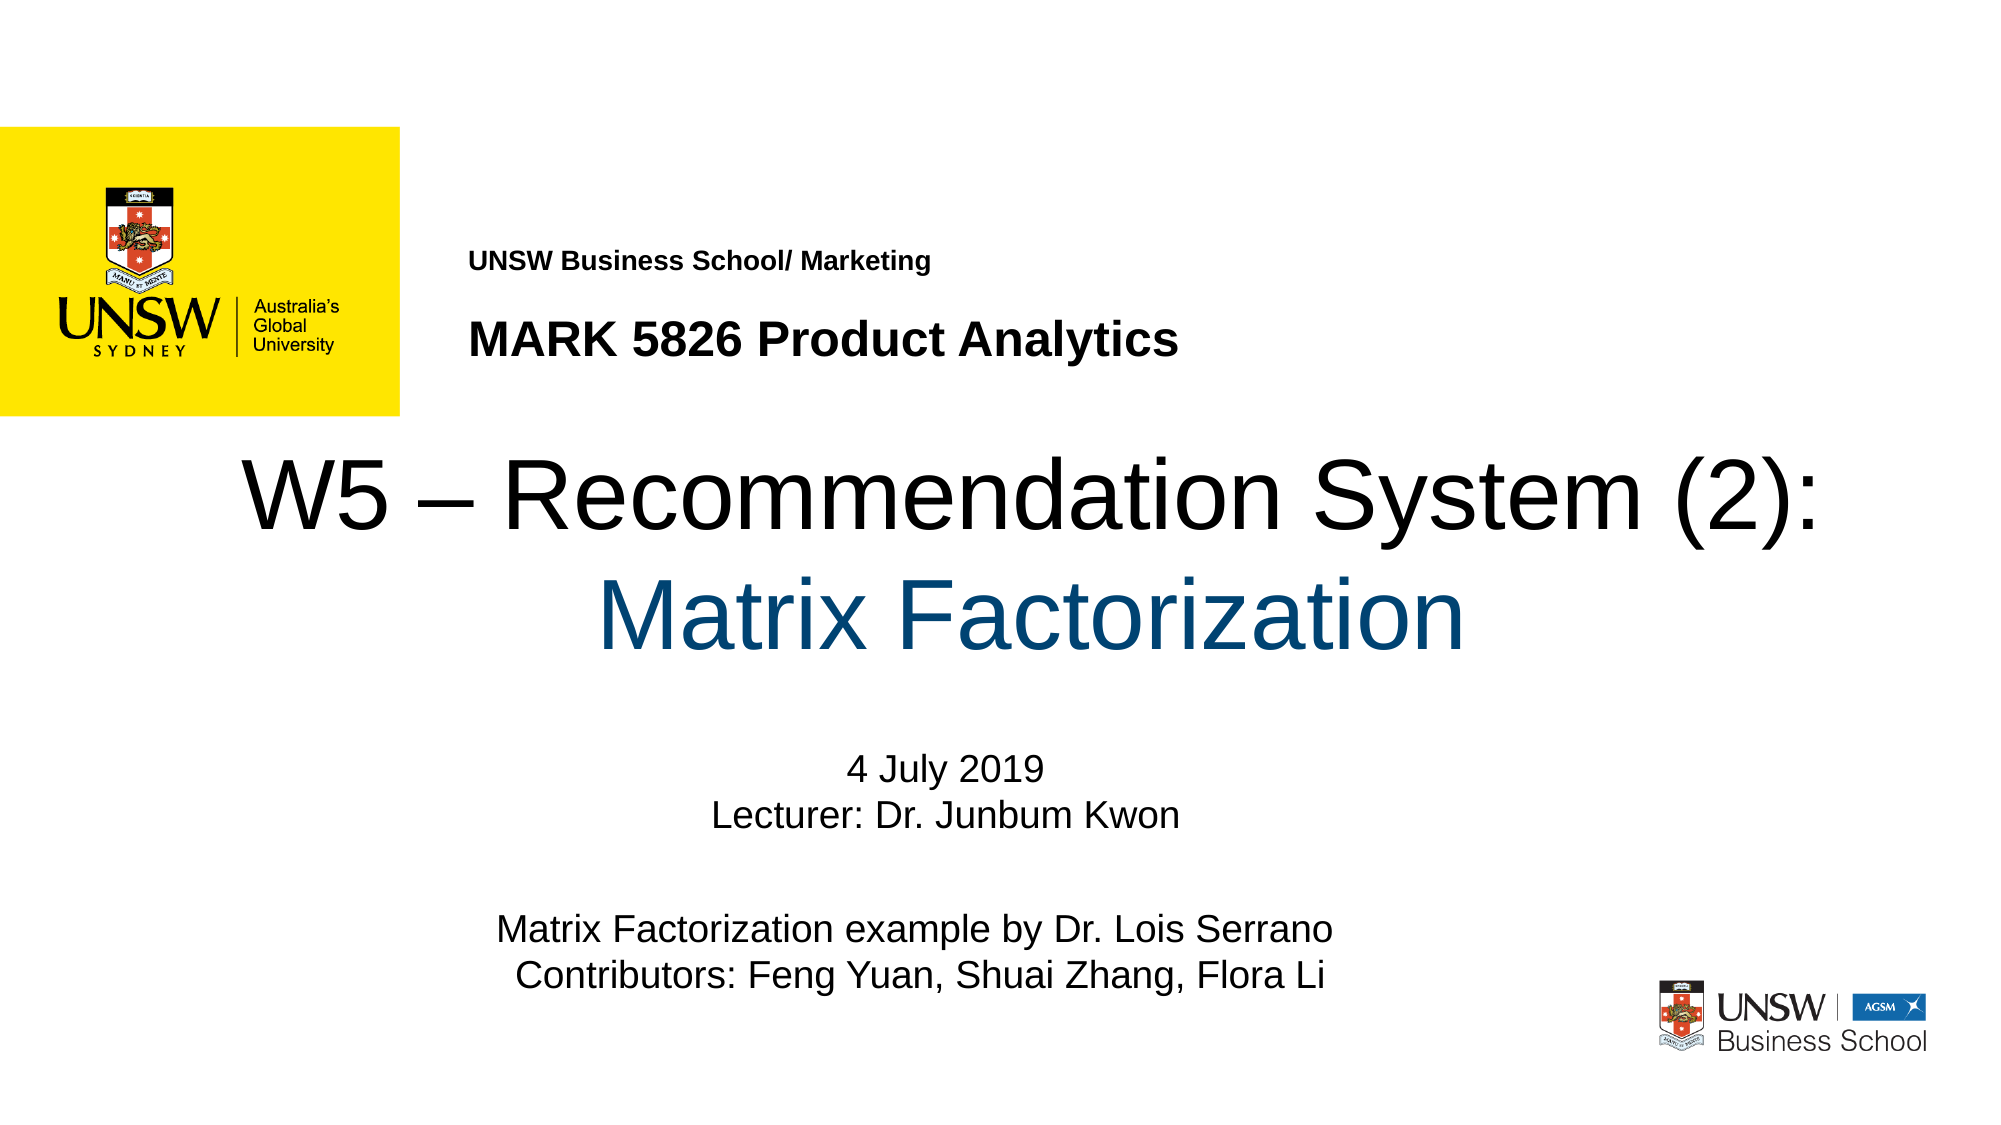

UNSW Business School/ Marketing
MARK 5826 Product Analytics
W5 – Recommendation System (2): Matrix Factorization
4 July 2019
Lecturer: Dr. Junbum Kwon
Matrix Factorization example by Dr. Lois Serrano
Contributors: Feng Yuan, Shuai Zhang, Flora Li